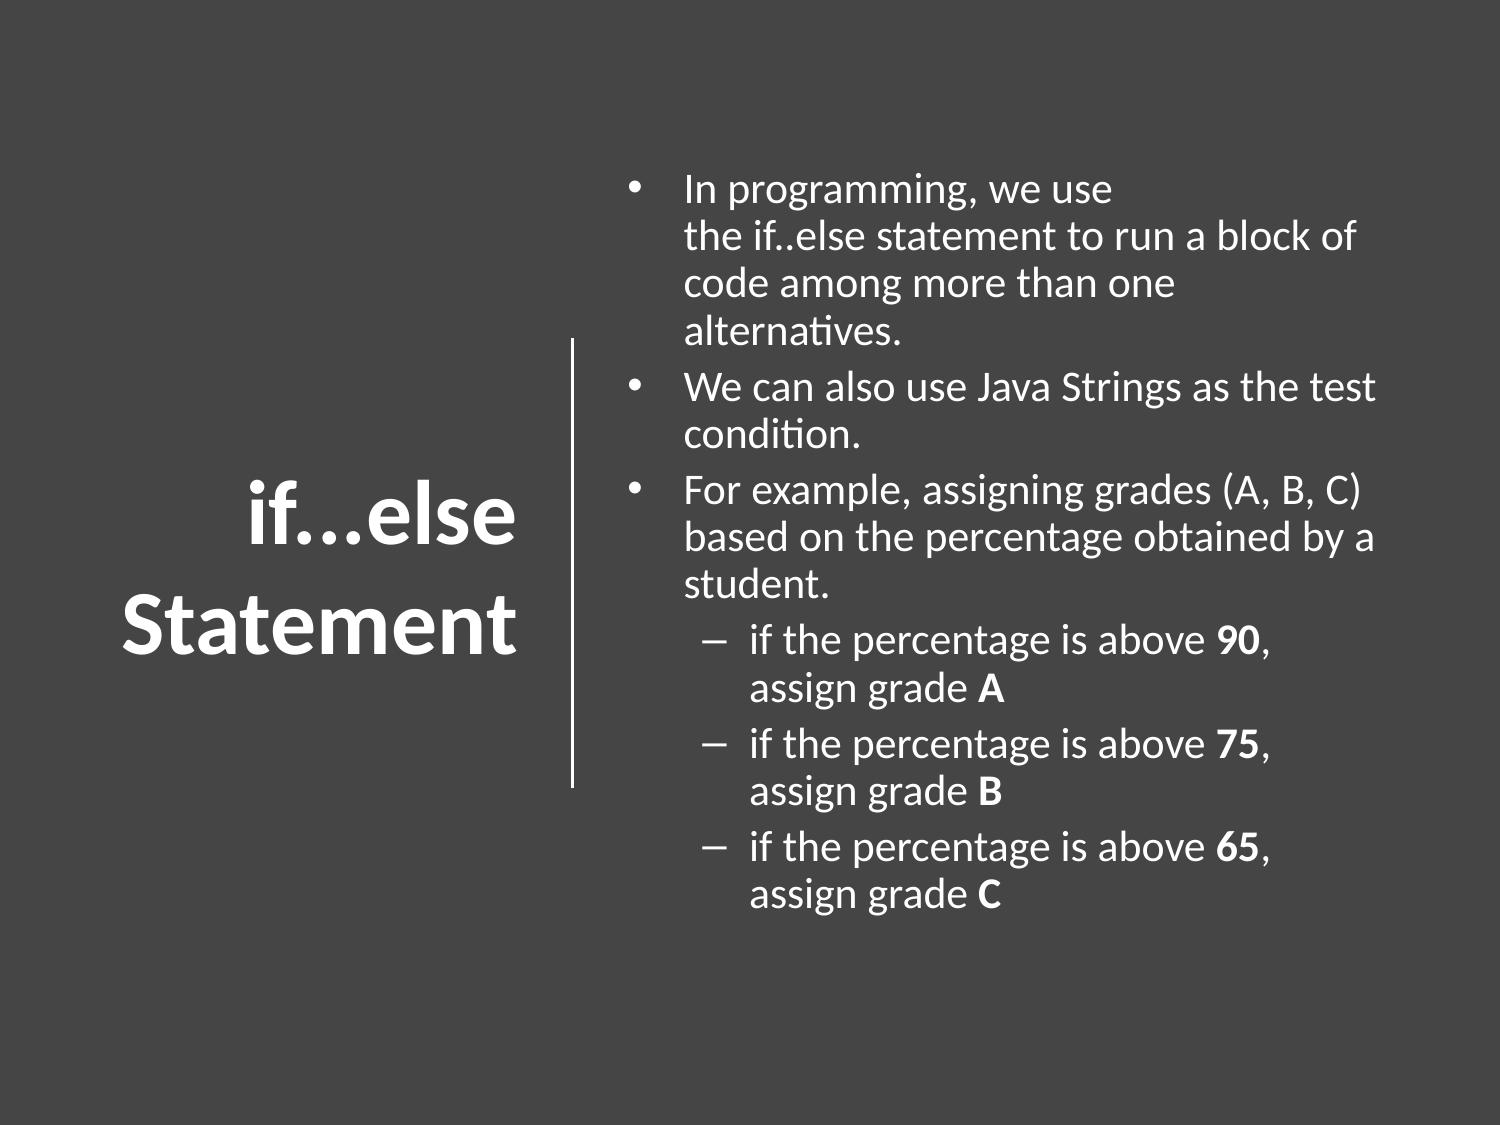

# if...else Statement
In programming, we use the if..else statement to run a block of code among more than one alternatives.
We can also use Java Strings as the test condition.
For example, assigning grades (A, B, C) based on the percentage obtained by a student.
if the percentage is above 90, assign grade A
if the percentage is above 75, assign grade B
if the percentage is above 65, assign grade C